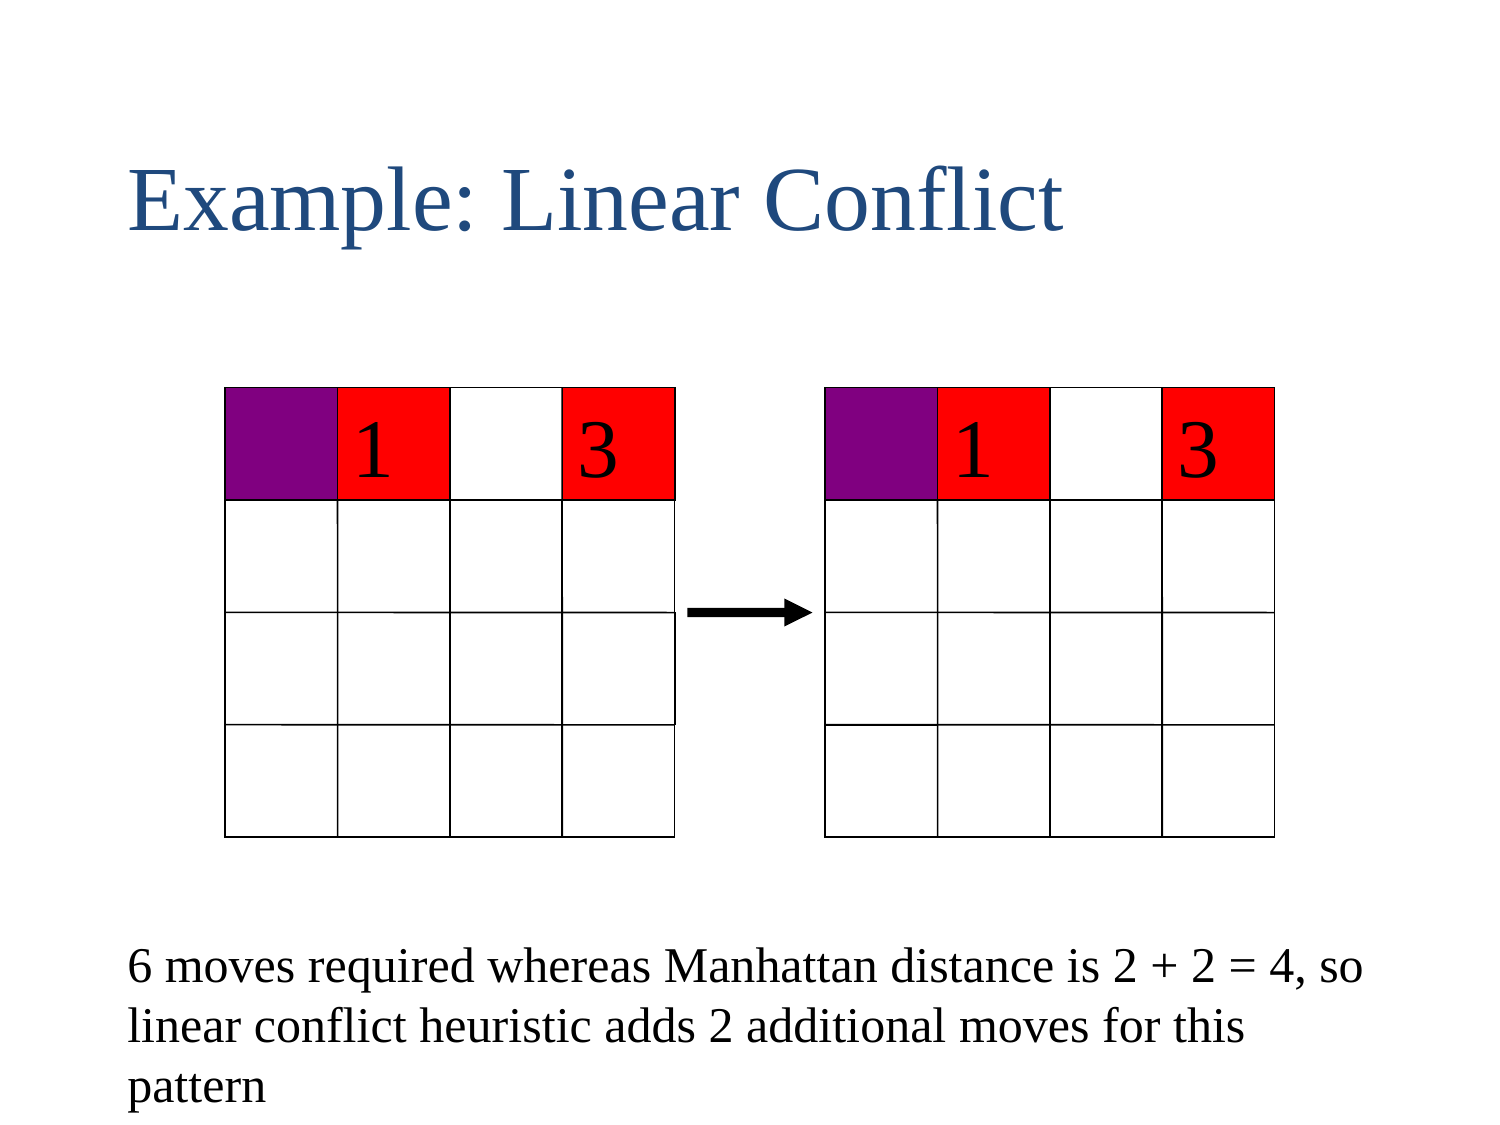

Example: Linear Conflict

1

3

1

3

6 moves required whereas Manhattan distance is 2 + 2 = 4, so linear conflict heuristic adds 2 additional moves for this pattern